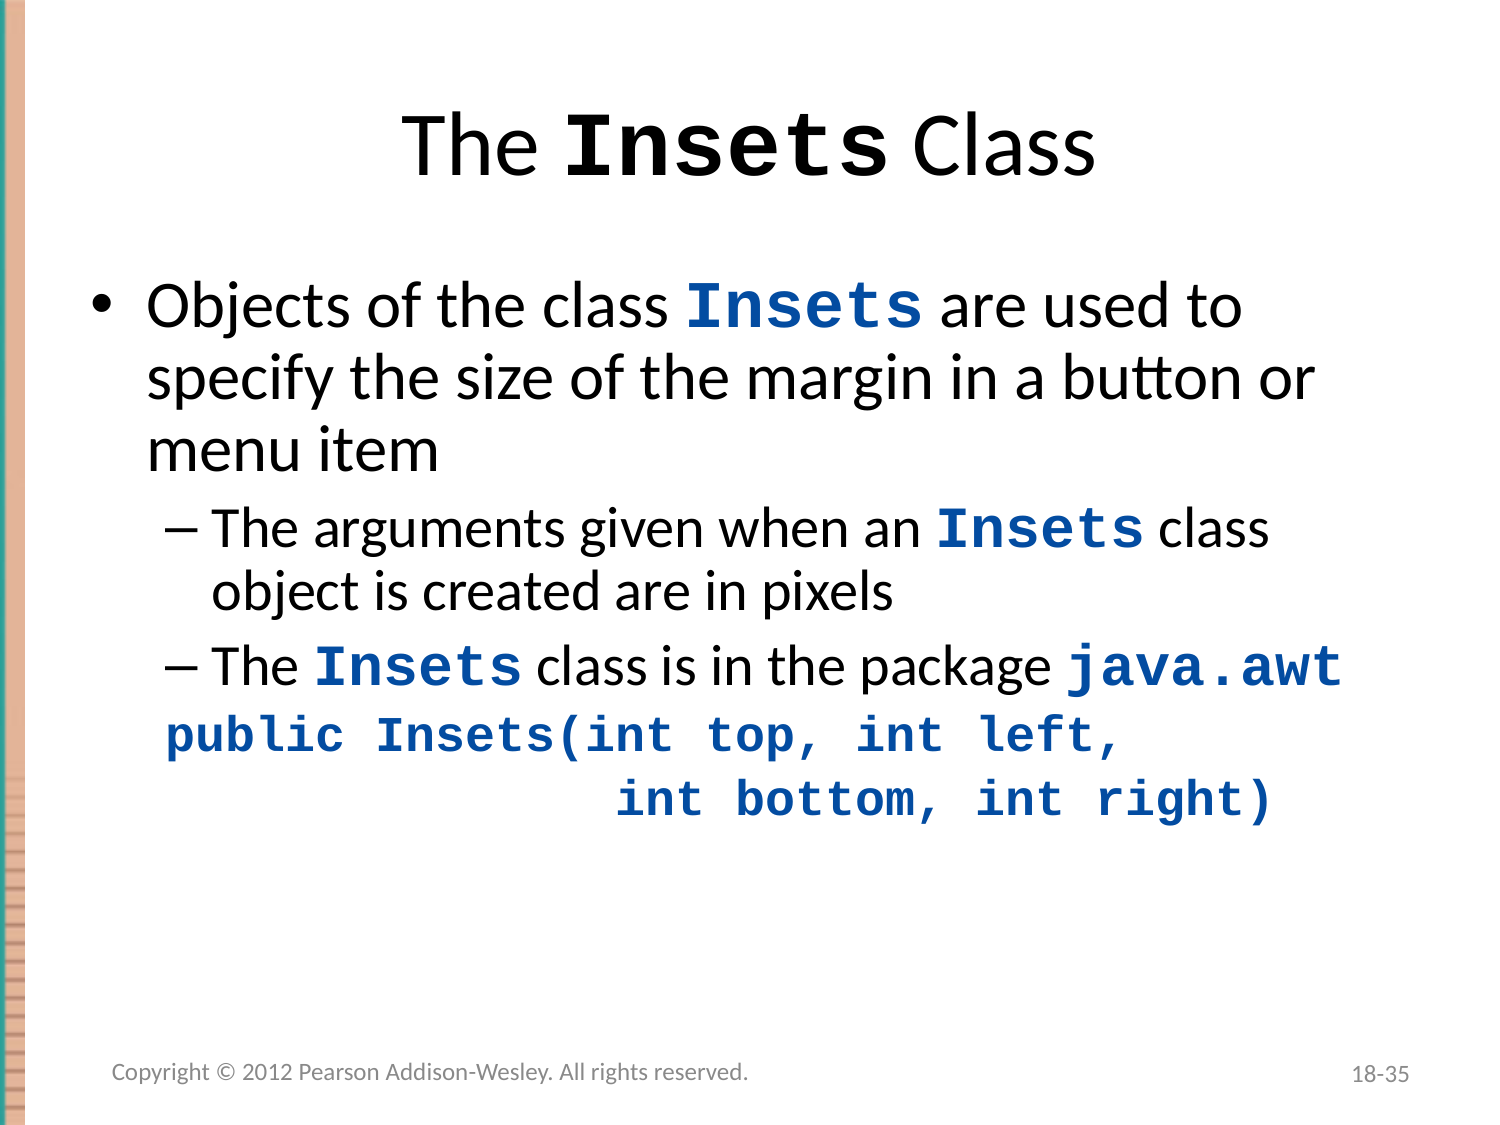

# The Insets Class
Objects of the class Insets are used to specify the size of the margin in a button or menu item
The arguments given when an Insets class object is created are in pixels
The Insets class is in the package java.awt
public Insets(int top, int left,
               int bottom, int right)
Copyright © 2012 Pearson Addison-Wesley. All rights reserved.
18-35